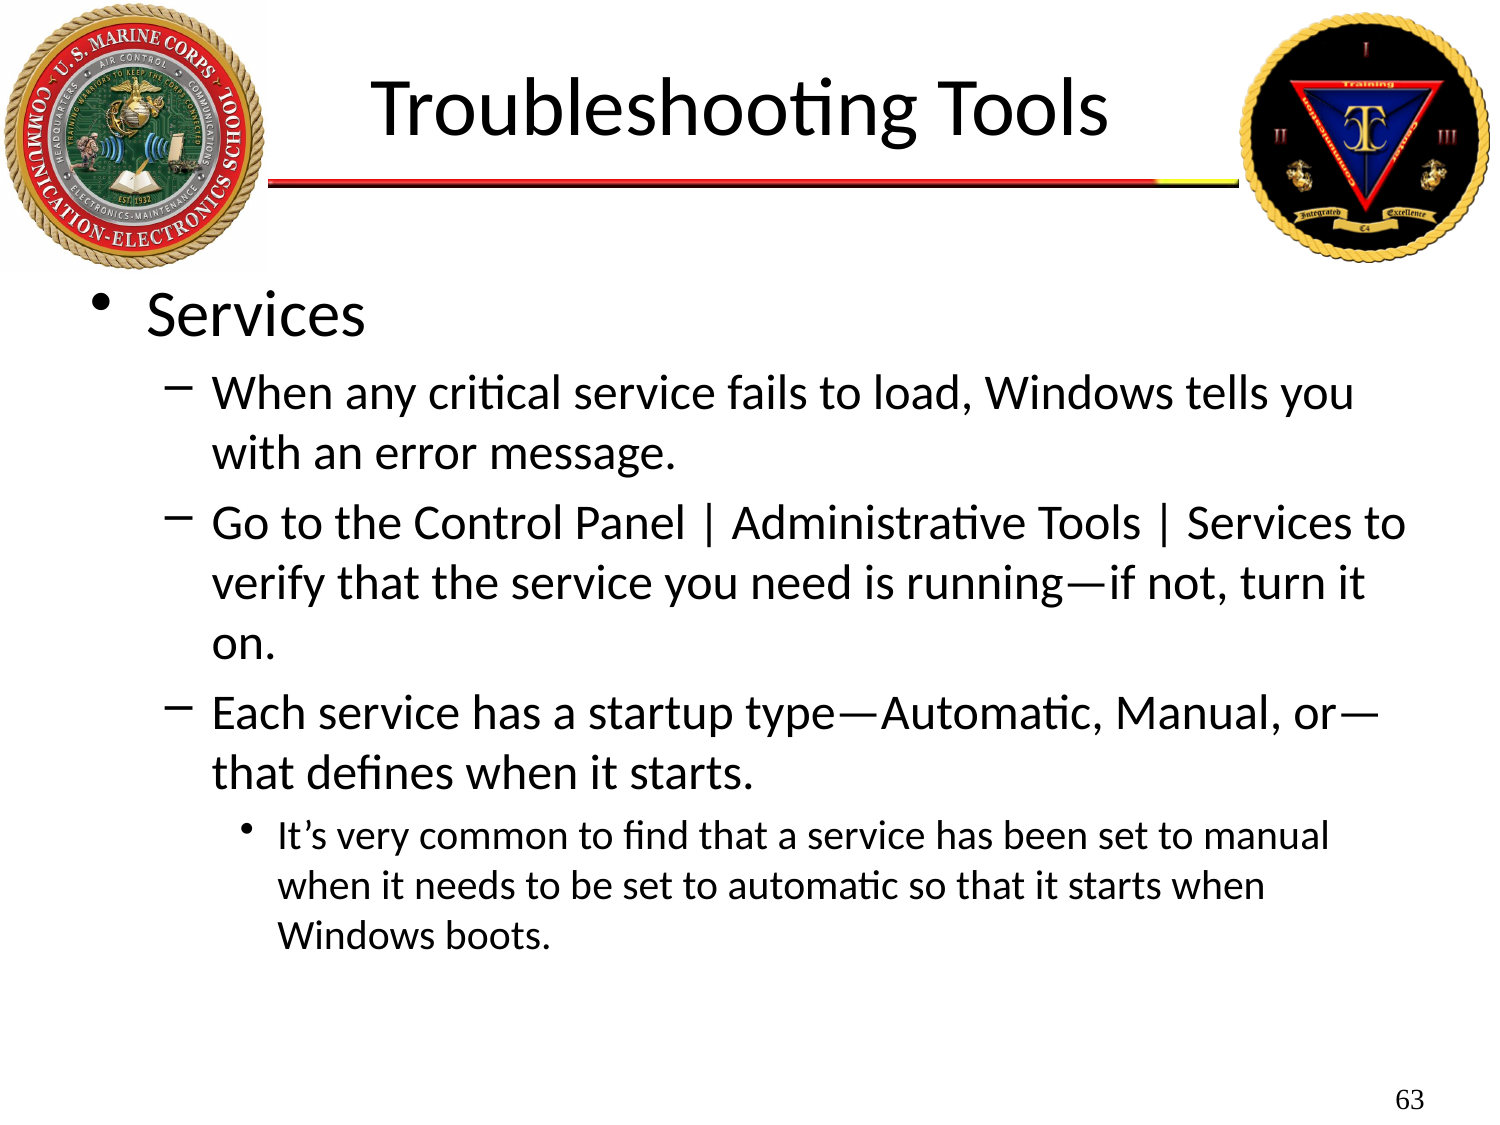

# Troubleshooting Tools
Services
When any critical service fails to load, Windows tells you with an error message.
Go to the Control Panel | Administrative Tools | Services to verify that the service you need is running—if not, turn it on.
Each service has a startup type—Automatic, Manual, or—that defines when it starts.
It’s very common to find that a service has been set to manual when it needs to be set to automatic so that it starts when Windows boots.